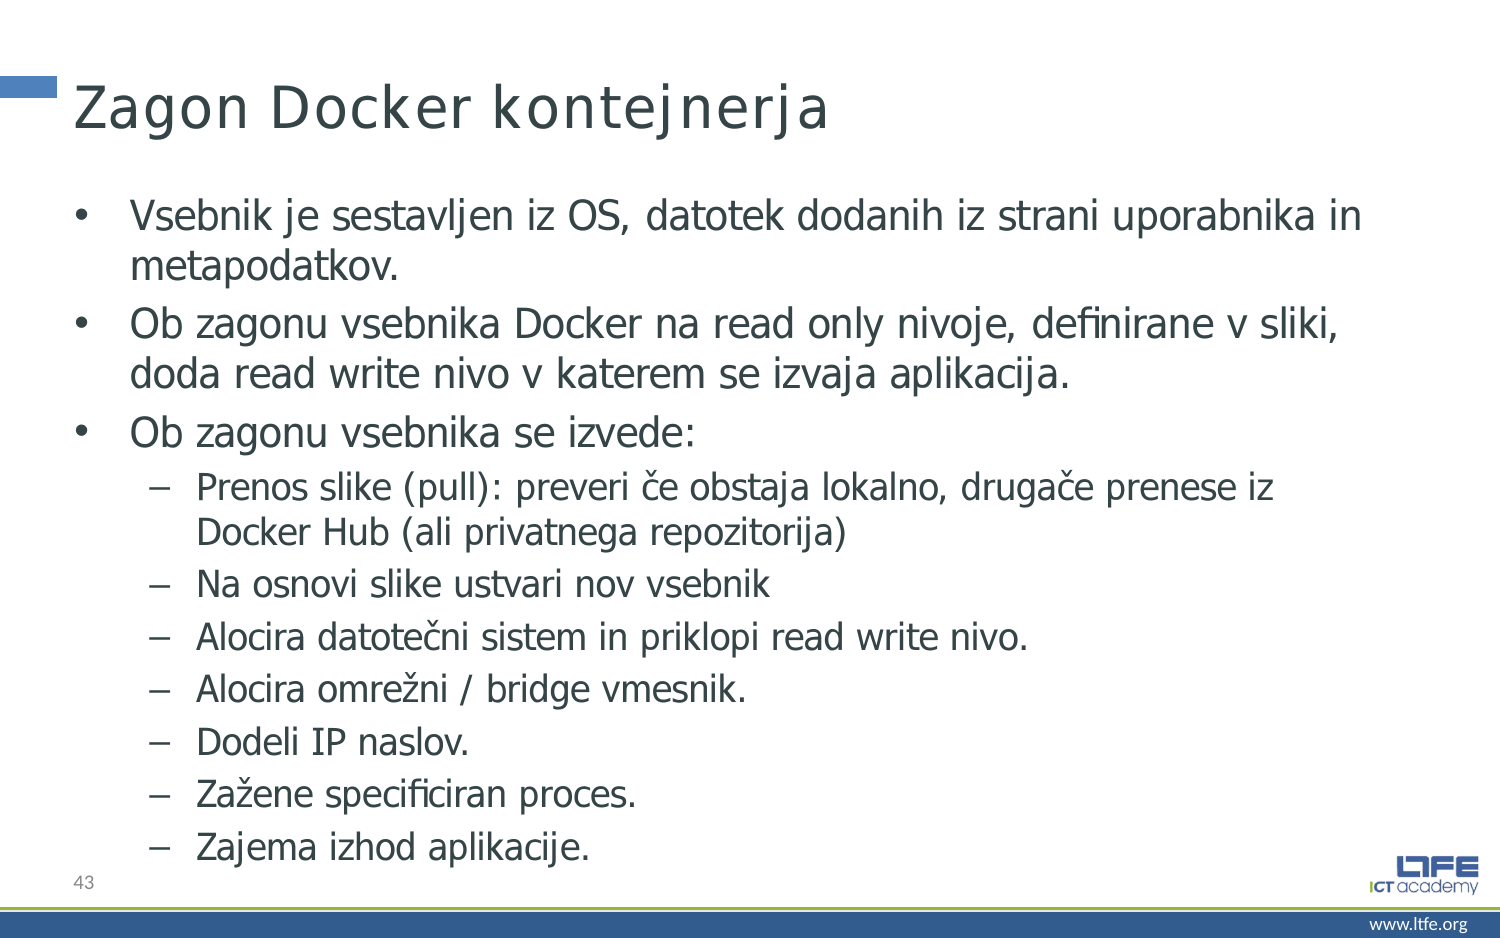

# Zagon Docker kontejnerja
Vsebnik je sestavljen iz OS, datotek dodanih iz strani uporabnika in metapodatkov.
Ob zagonu vsebnika Docker na read only nivoje, definirane v sliki, doda read write nivo v katerem se izvaja aplikacija.
Ob zagonu vsebnika se izvede:
Prenos slike (pull): preveri če obstaja lokalno, drugače prenese iz Docker Hub (ali privatnega repozitorija)
Na osnovi slike ustvari nov vsebnik
Alocira datotečni sistem in priklopi read write nivo.
Alocira omrežni / bridge vmesnik.
Dodeli IP naslov.
Zažene specificiran proces.
Zajema izhod aplikacije.
43